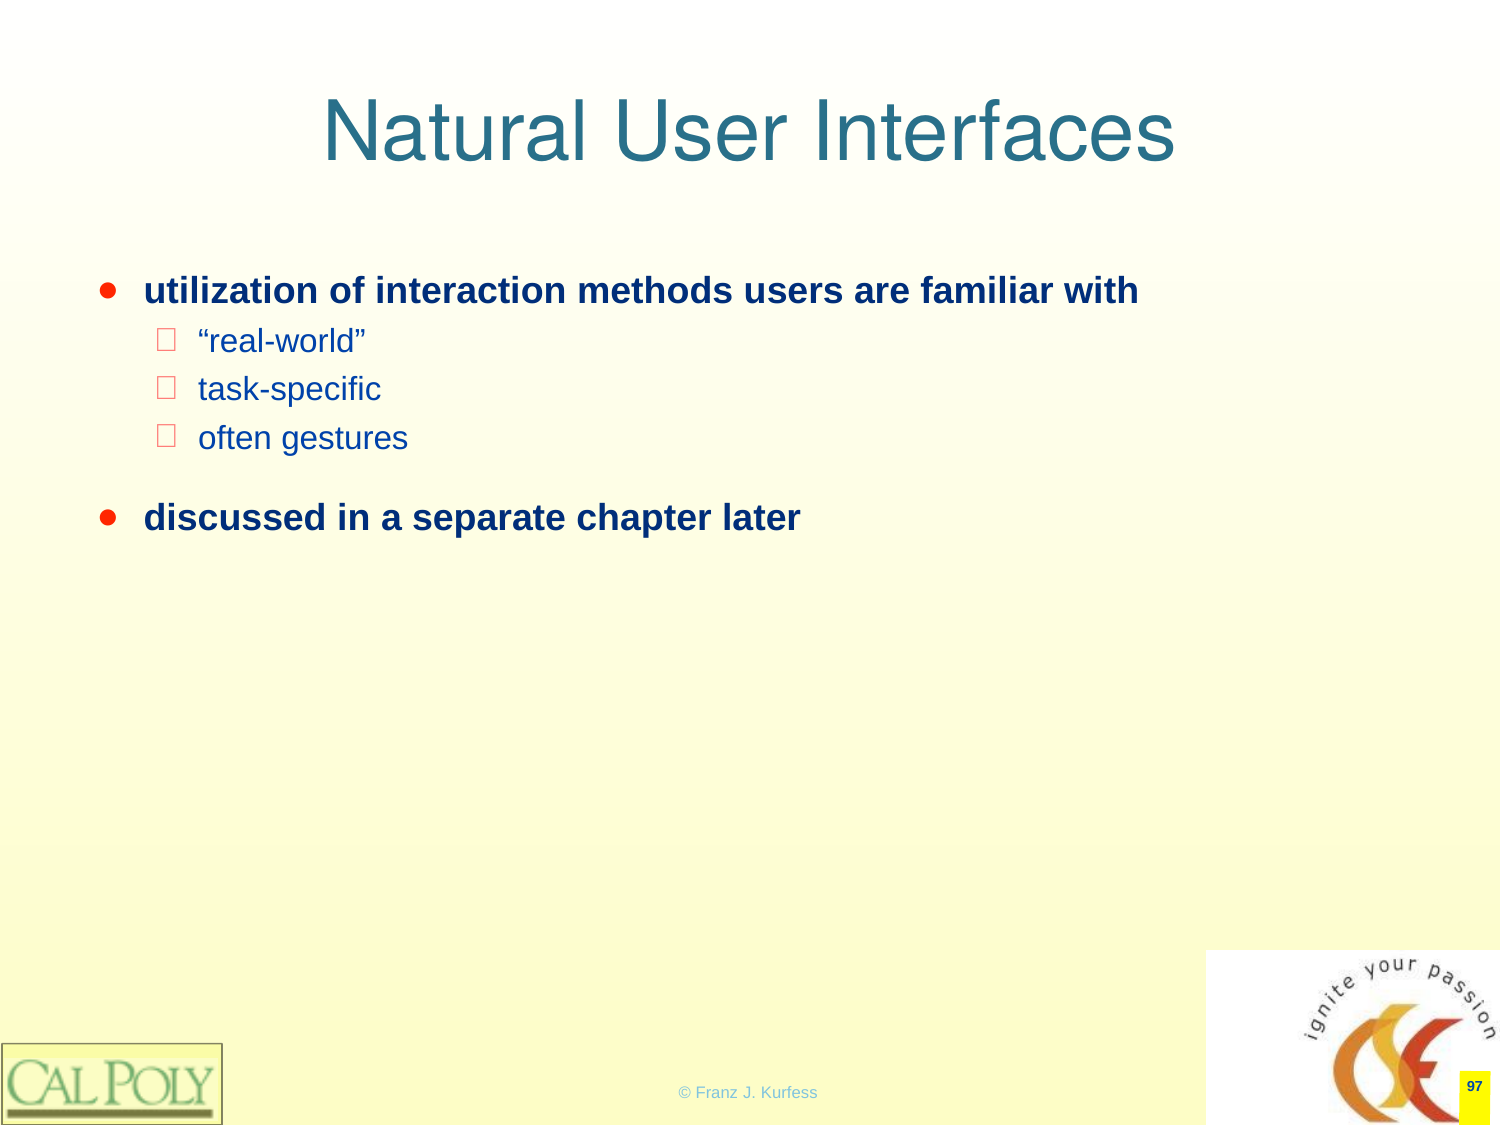

# Natural User Interfaces
utilization of interaction methods users are familiar with
“real-world”
task-specific
often gestures
discussed in a separate chapter later
97